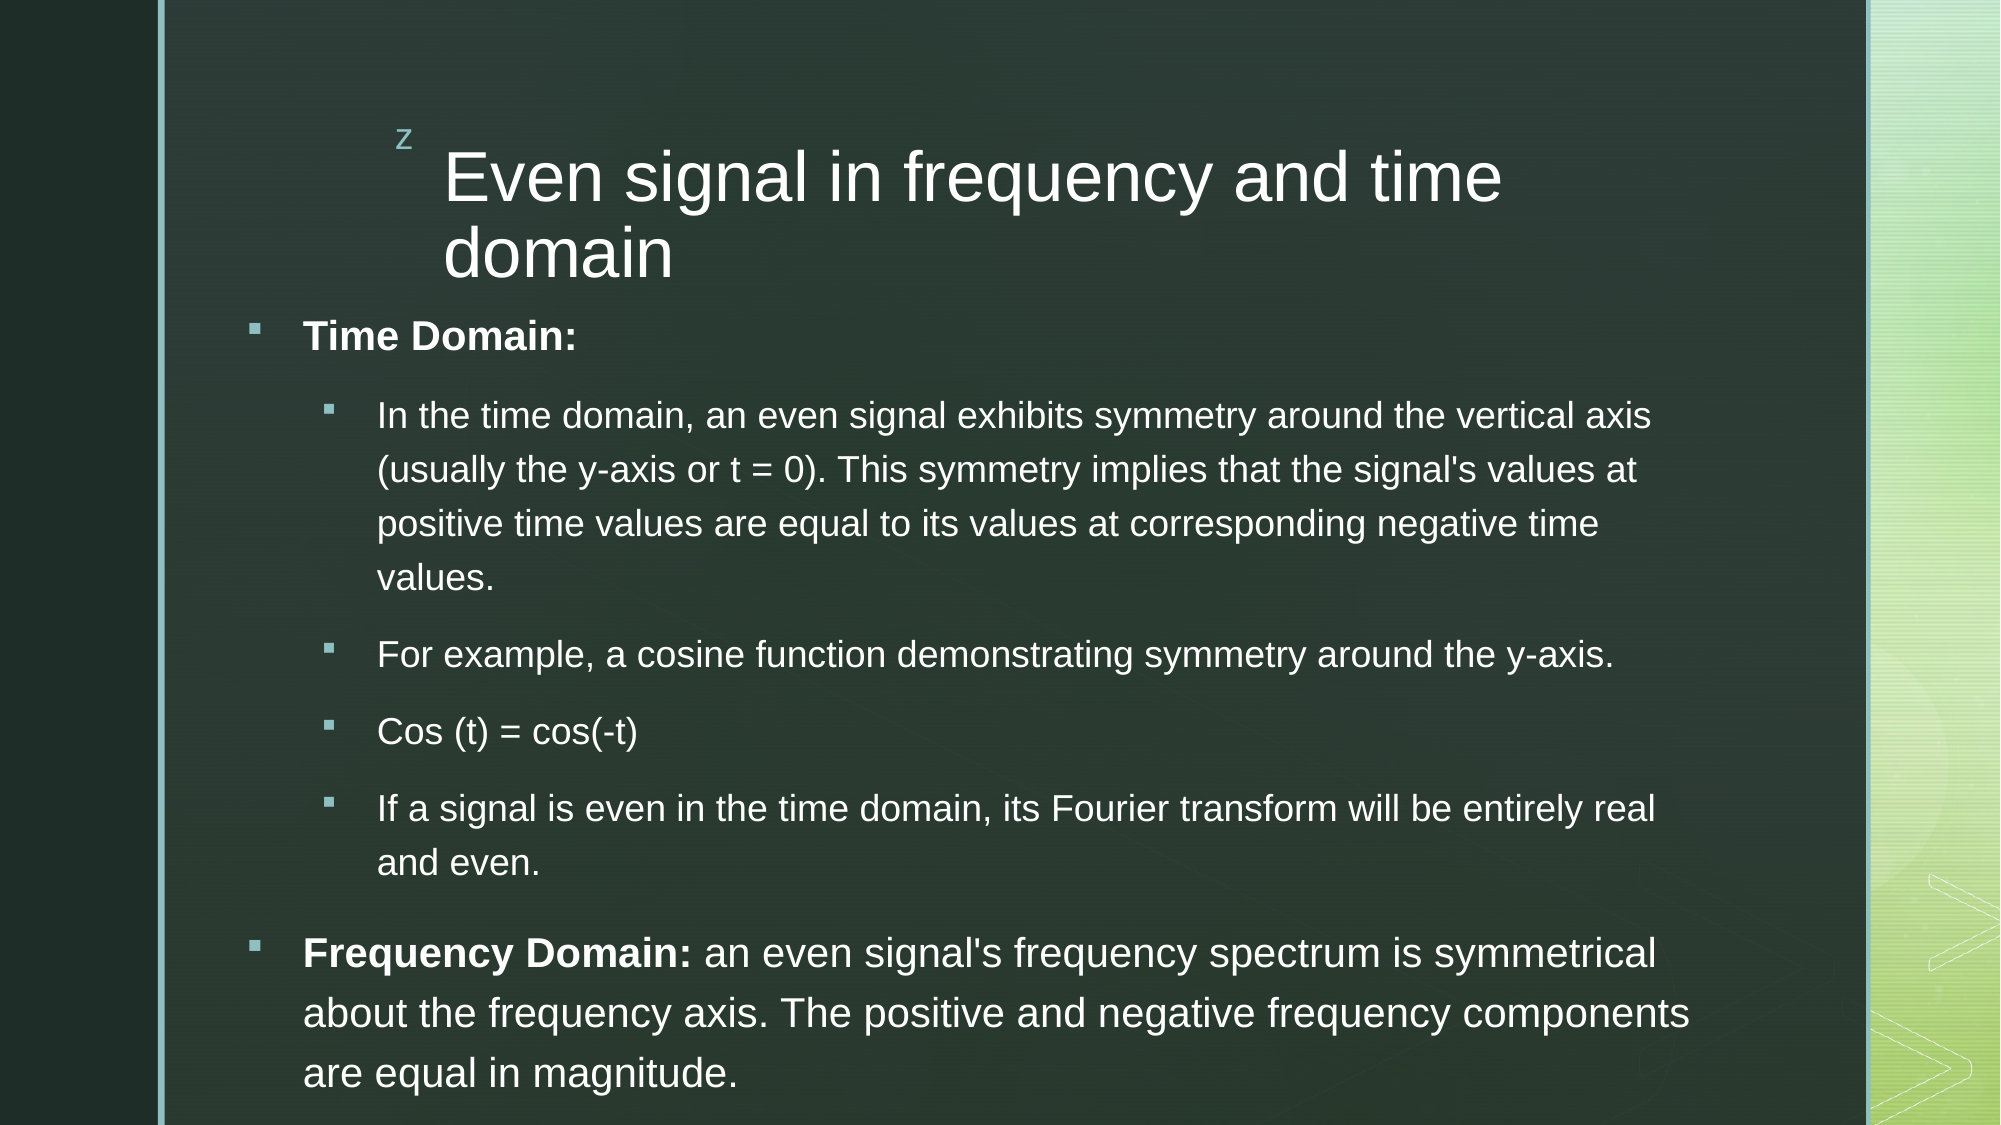

# Even signal in frequency and time domain
Time Domain:
In the time domain, an even signal exhibits symmetry around the vertical axis (usually the y-axis or t = 0). This symmetry implies that the signal's values at positive time values are equal to its values at corresponding negative time values.
For example, a cosine function demonstrating symmetry around the y-axis.
Cos (t) = cos(-t)
If a signal is even in the time domain, its Fourier transform will be entirely real and even.
Frequency Domain: an even signal's frequency spectrum is symmetrical about the frequency axis. The positive and negative frequency components are equal in magnitude.